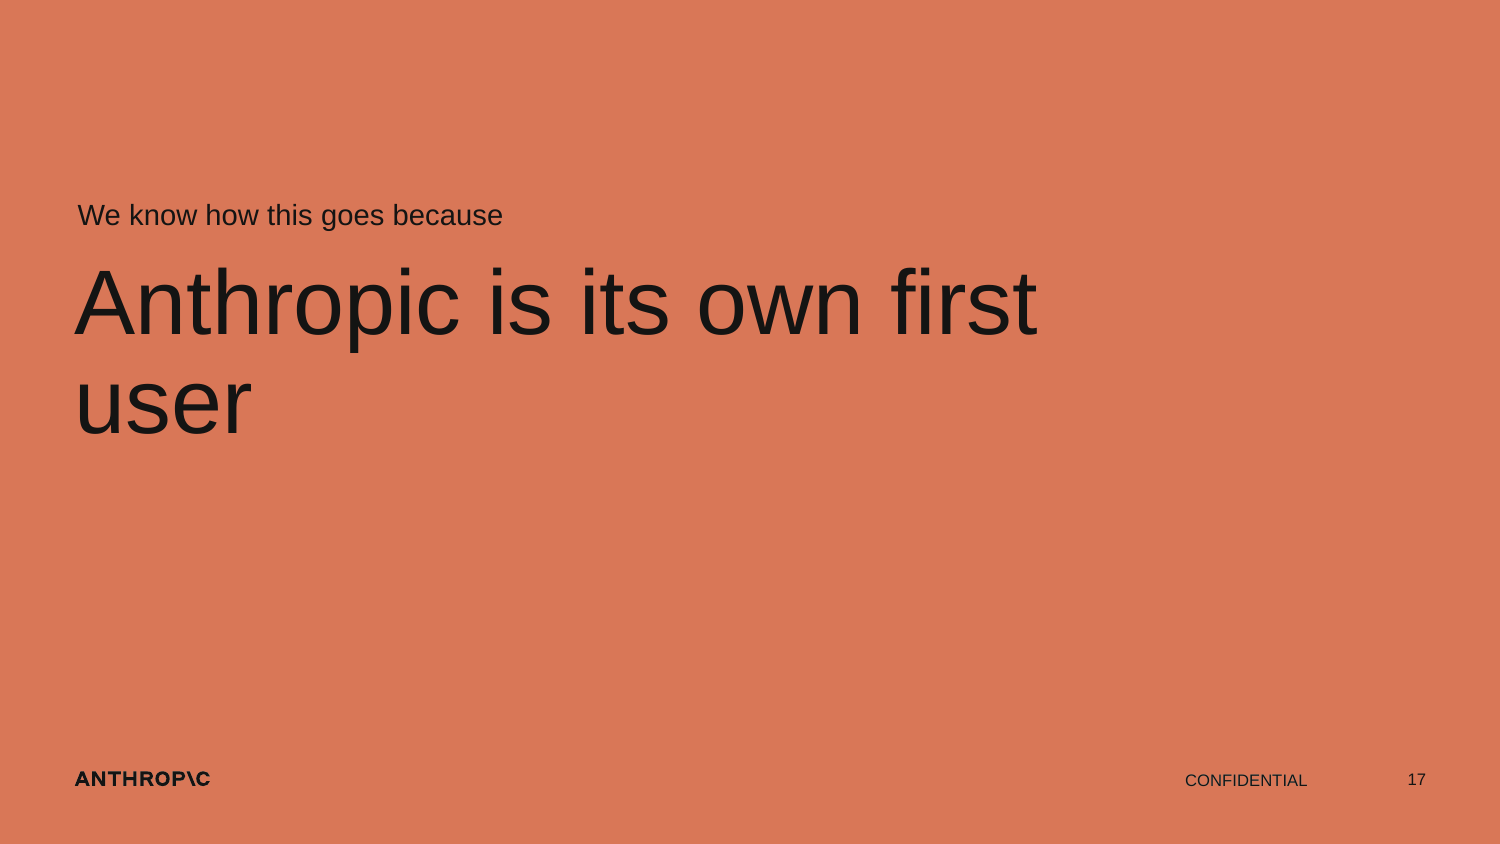

We know how this goes because
# Anthropic is its own first user
17